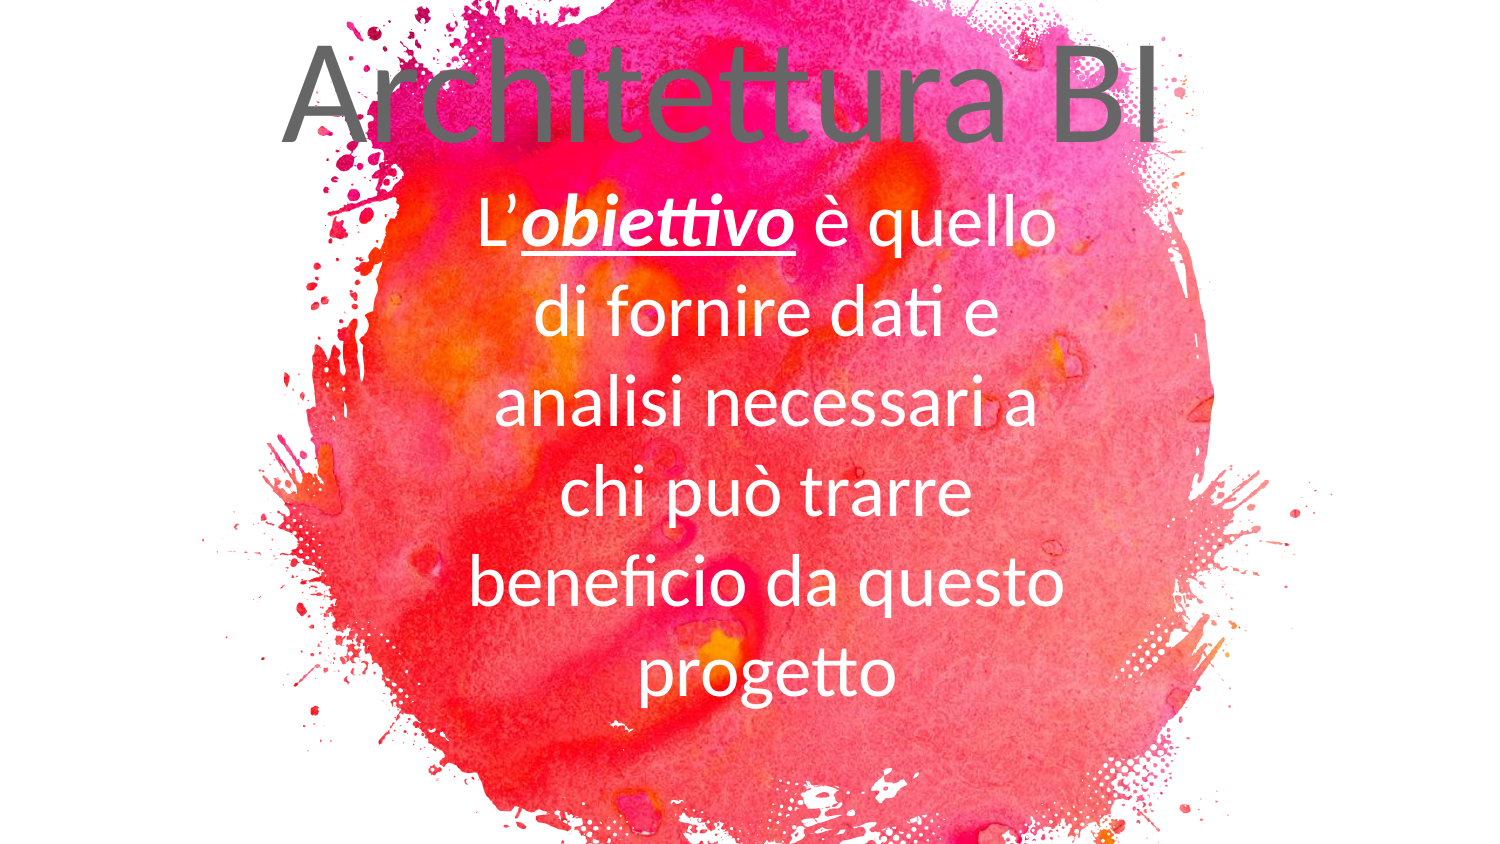

Architettura BI
L’obiettivo è quello di fornire dati e analisi necessari a chi può trarre beneficio da questo progetto